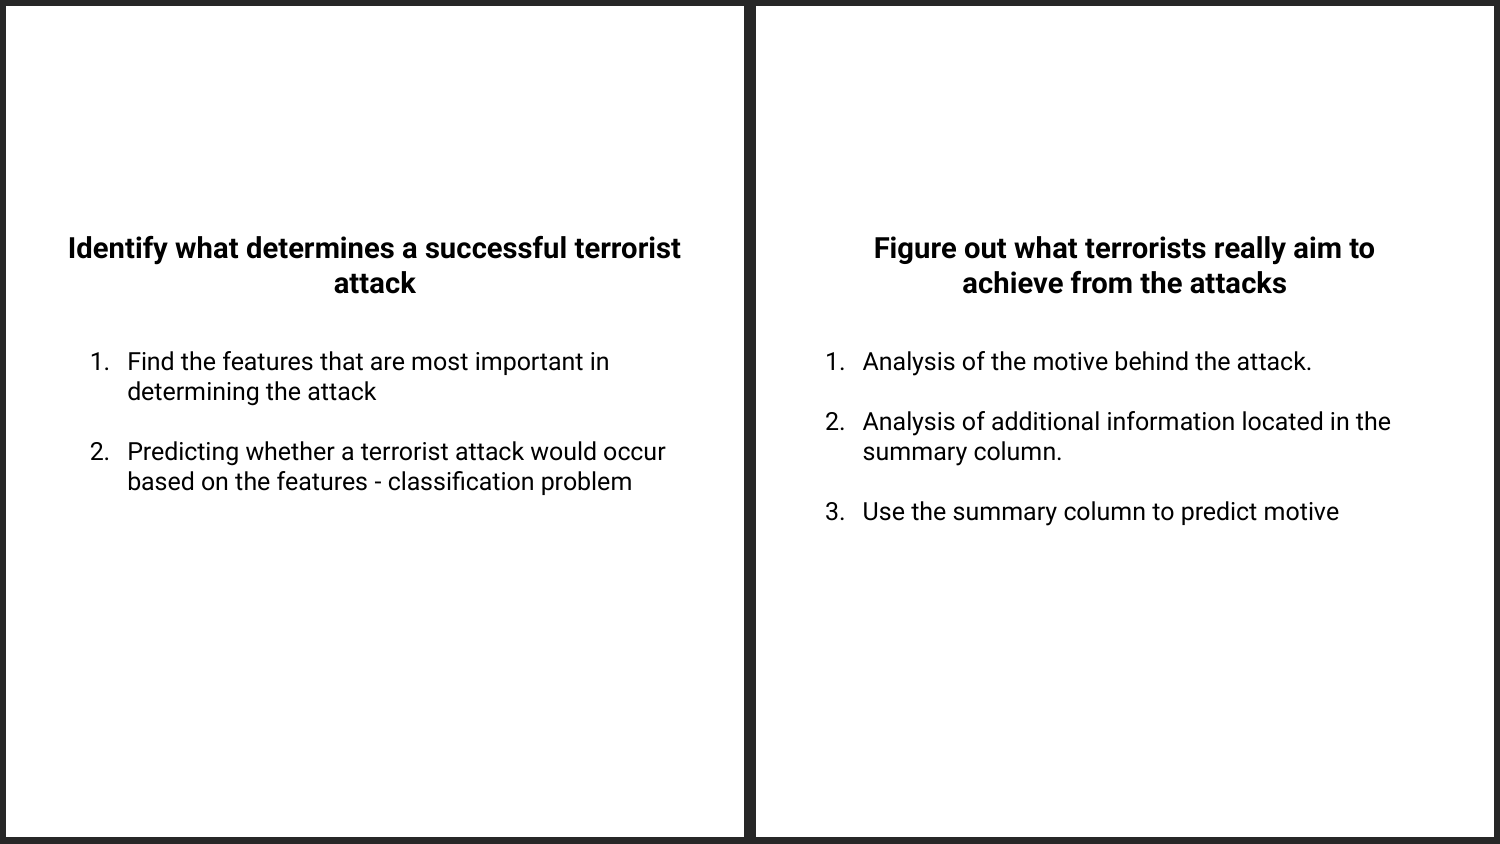

Identify what determines a successful terrorist attack
Figure out what terrorists really aim to achieve from the attacks
Find the features that are most important in determining the attack

Predicting whether a terrorist attack would occur based on the features - classification problem
Analysis of the motive behind the attack.

Analysis of additional information located in the summary column.

Use the summary column to predict motive